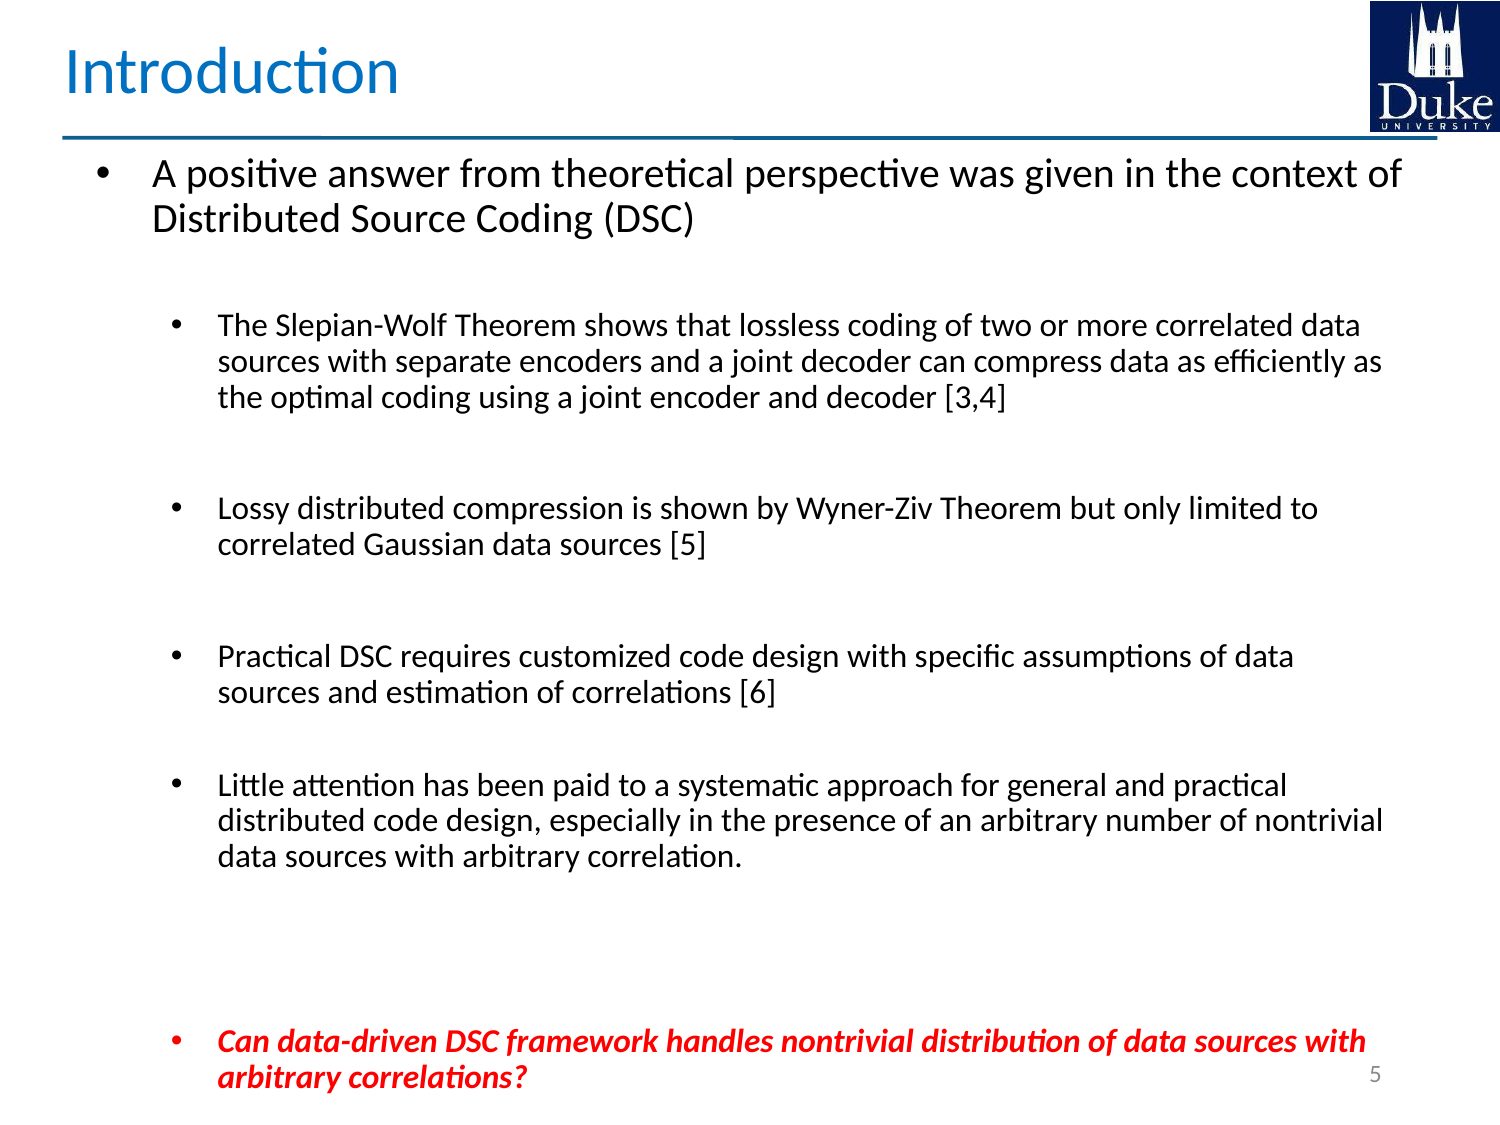

Introduction
A positive answer from theoretical perspective was given in the context of Distributed Source Coding (DSC)

The Slepian-Wolf Theorem shows that lossless coding of two or more correlated data sources with separate encoders and a joint decoder can compress data as efficiently as the optimal coding using a joint encoder and decoder [3,4]

Lossy distributed compression is shown by Wyner-Ziv Theorem but only limited to correlated Gaussian data sources [5]

Practical DSC requires customized code design with specific assumptions of data sources and estimation of correlations [6]

Little attention has been paid to a systematic approach for general and practical distributed code design, especially in the presence of an arbitrary number of nontrivial data sources with arbitrary correlation.

Can data-driven DSC framework handles nontrivial distribution of data sources with arbitrary correlations?

5